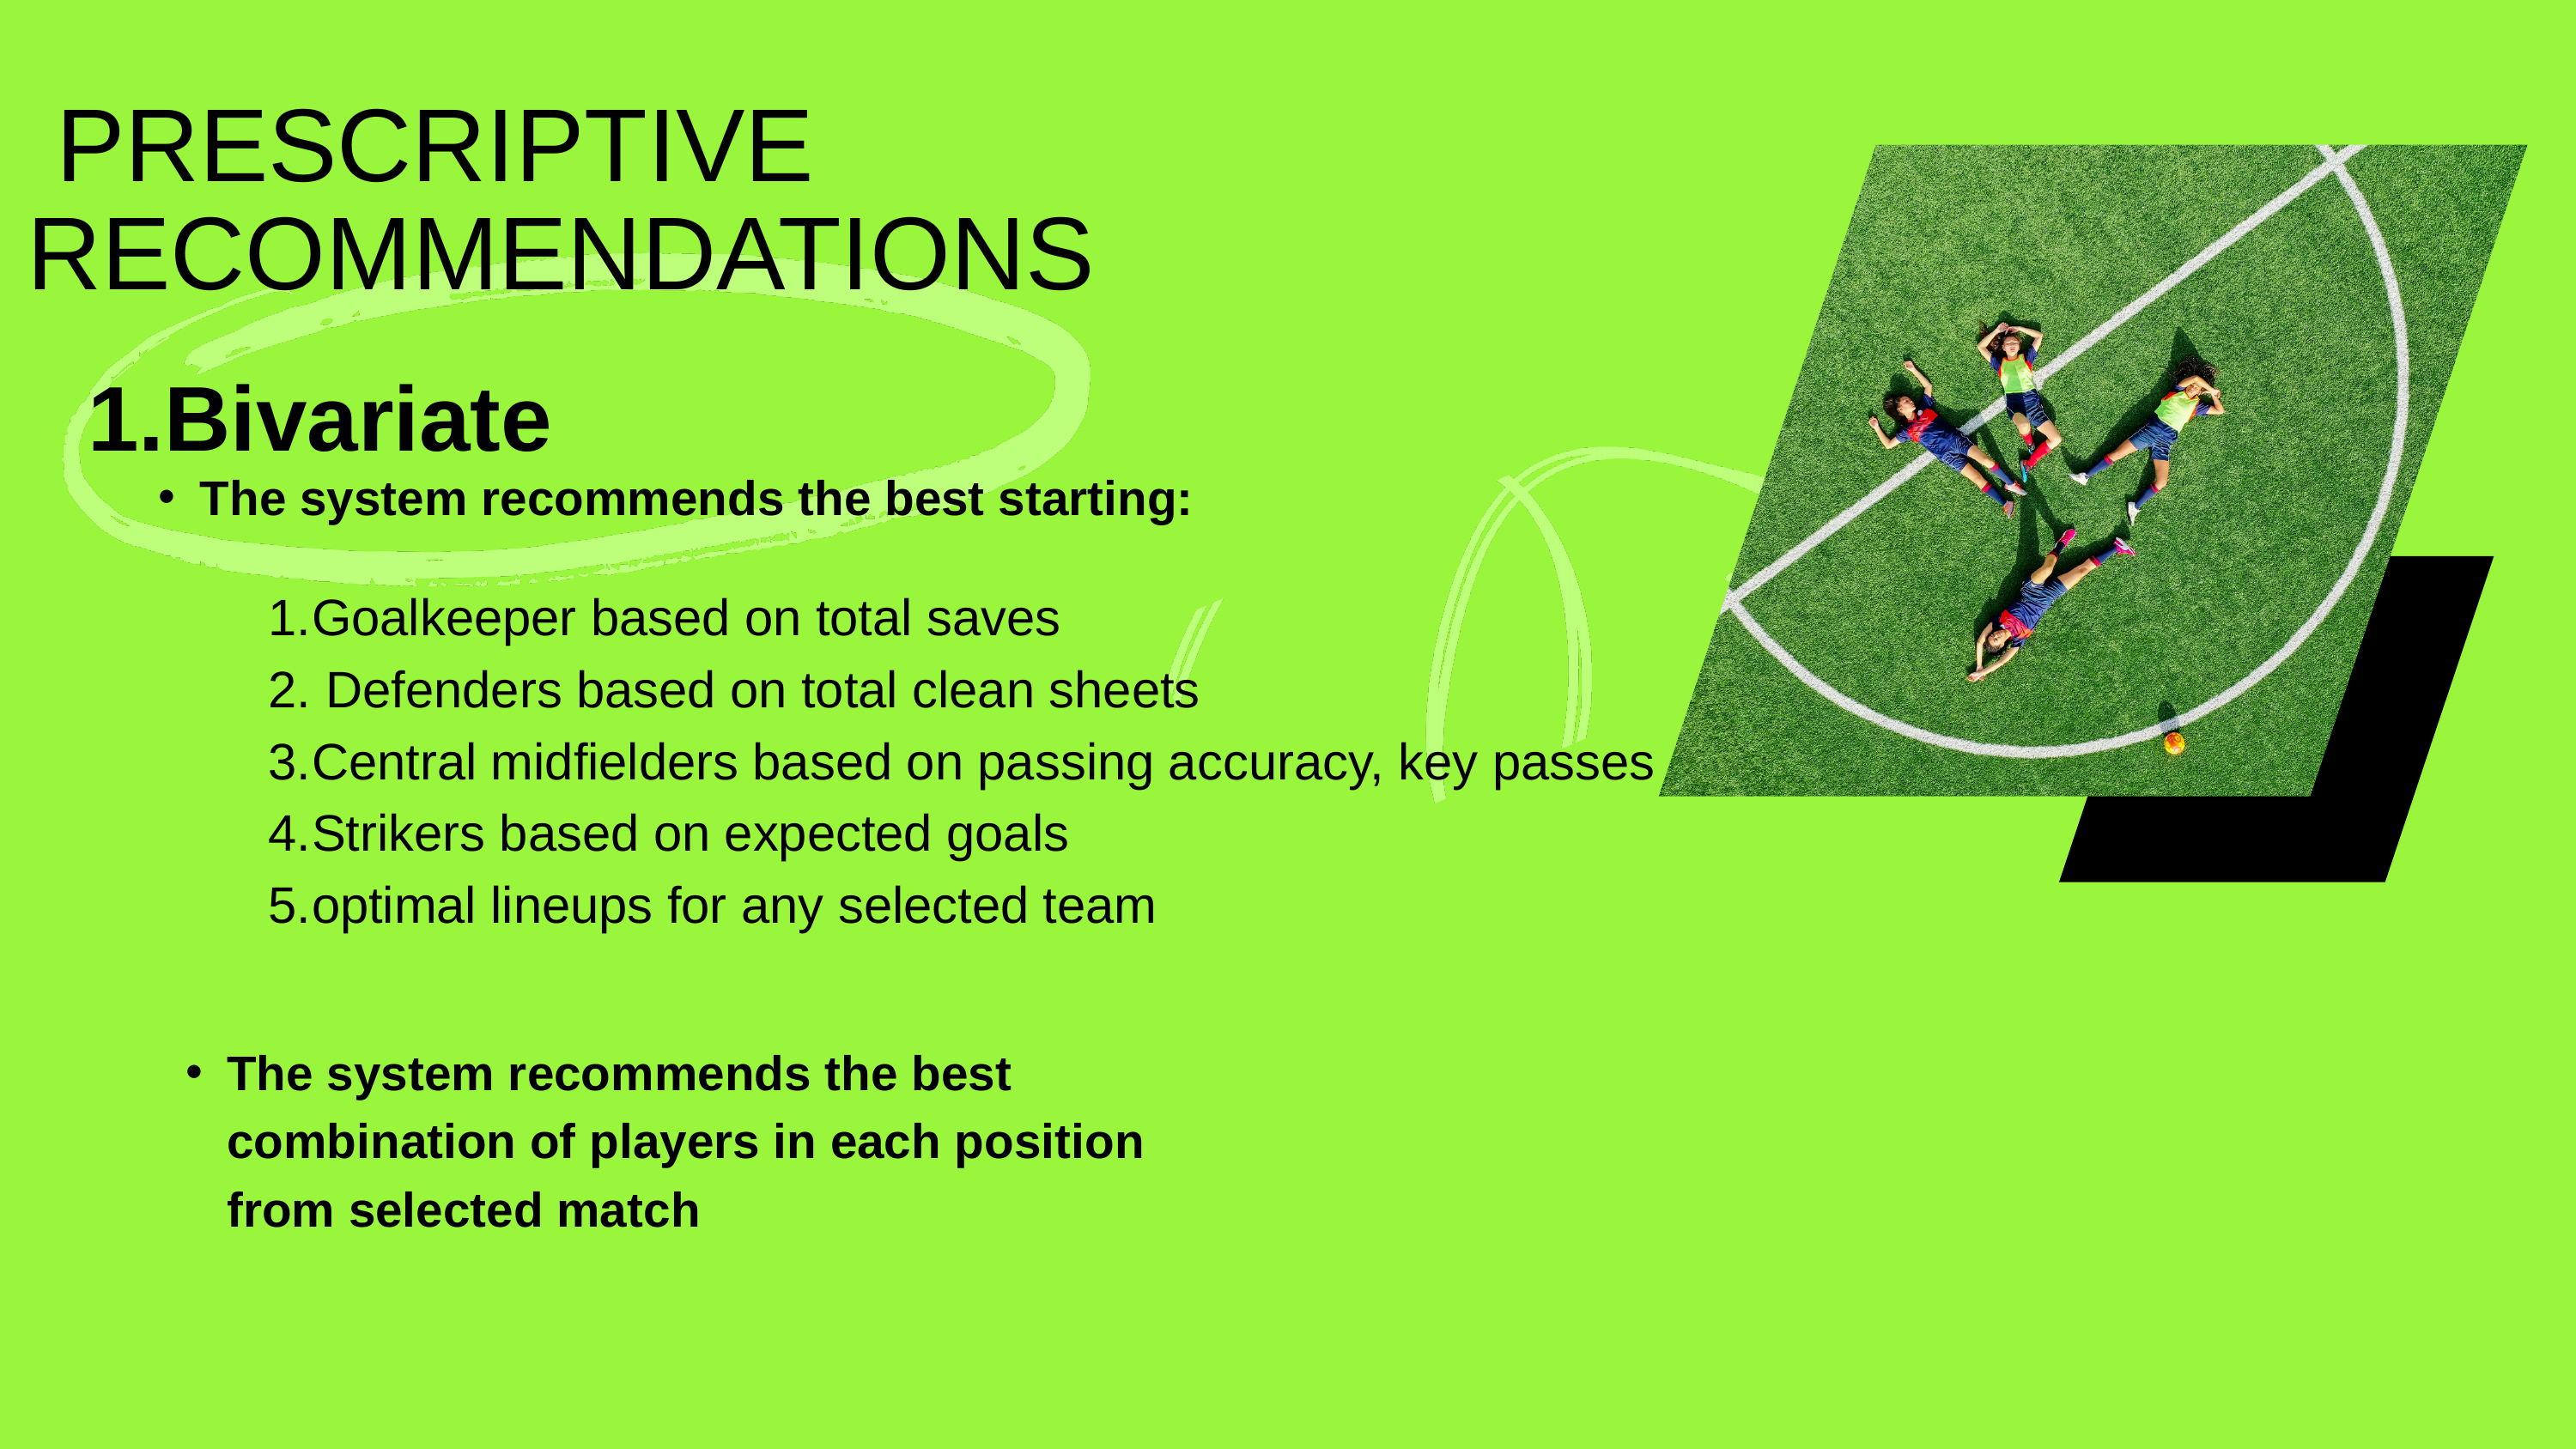

PRESCRIPTIVE RECOMMENDATIONS

1.Bivariate
The system recommends the best starting:

Goalkeeper based on total saves
 Defenders based on total clean sheets
Central midfielders based on passing accuracy, key passes
Strikers based on expected goals
optimal lineups for any selected team
The system recommends the best combination of players in each position from selected match